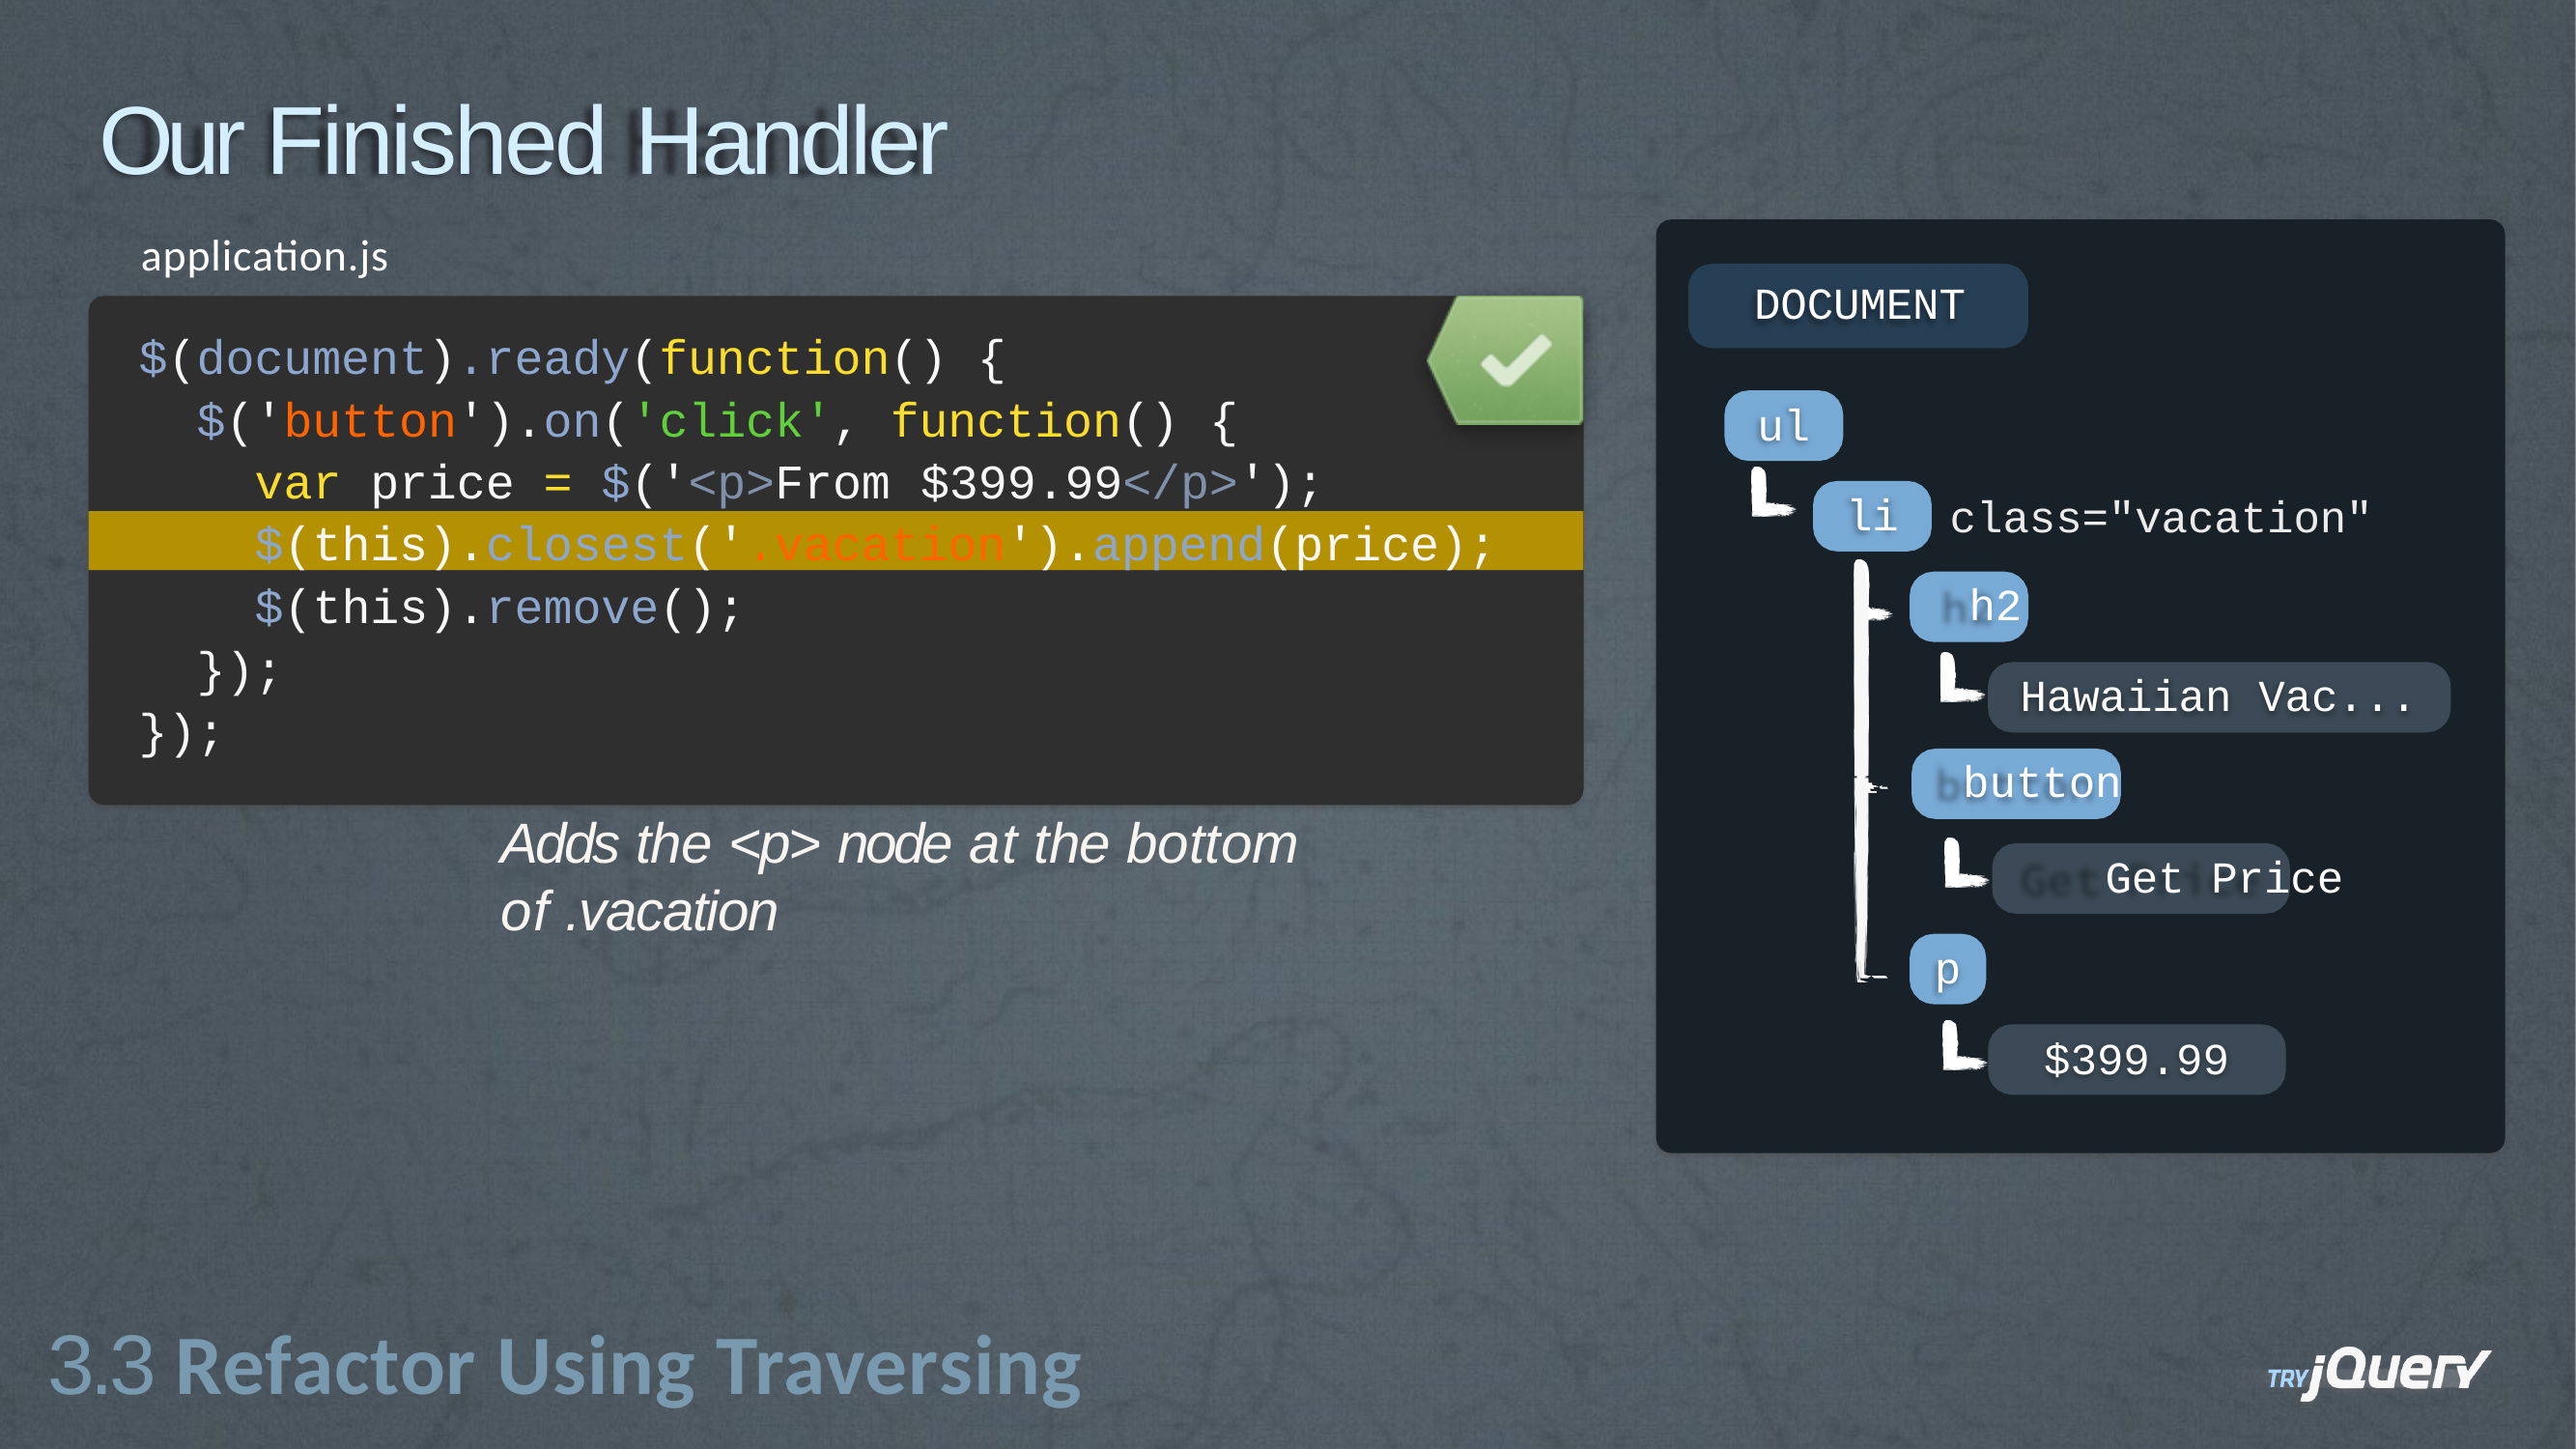

# Our Finished Handler

application.js
DOCUMENT
$(document).ready(function() {

$('button').on('click', function() {

ul

var price = $('<p>From $399.99</p>');
class="vacation"  h2
Hawaiian Vac...  button

Get Price

li

$(this).closest('.vacation').append(price);

$(this).remove();
});
});

Adds the <p> node at the bottom of .vacation

p
$399.99

3.3 Refactor Using Traversing